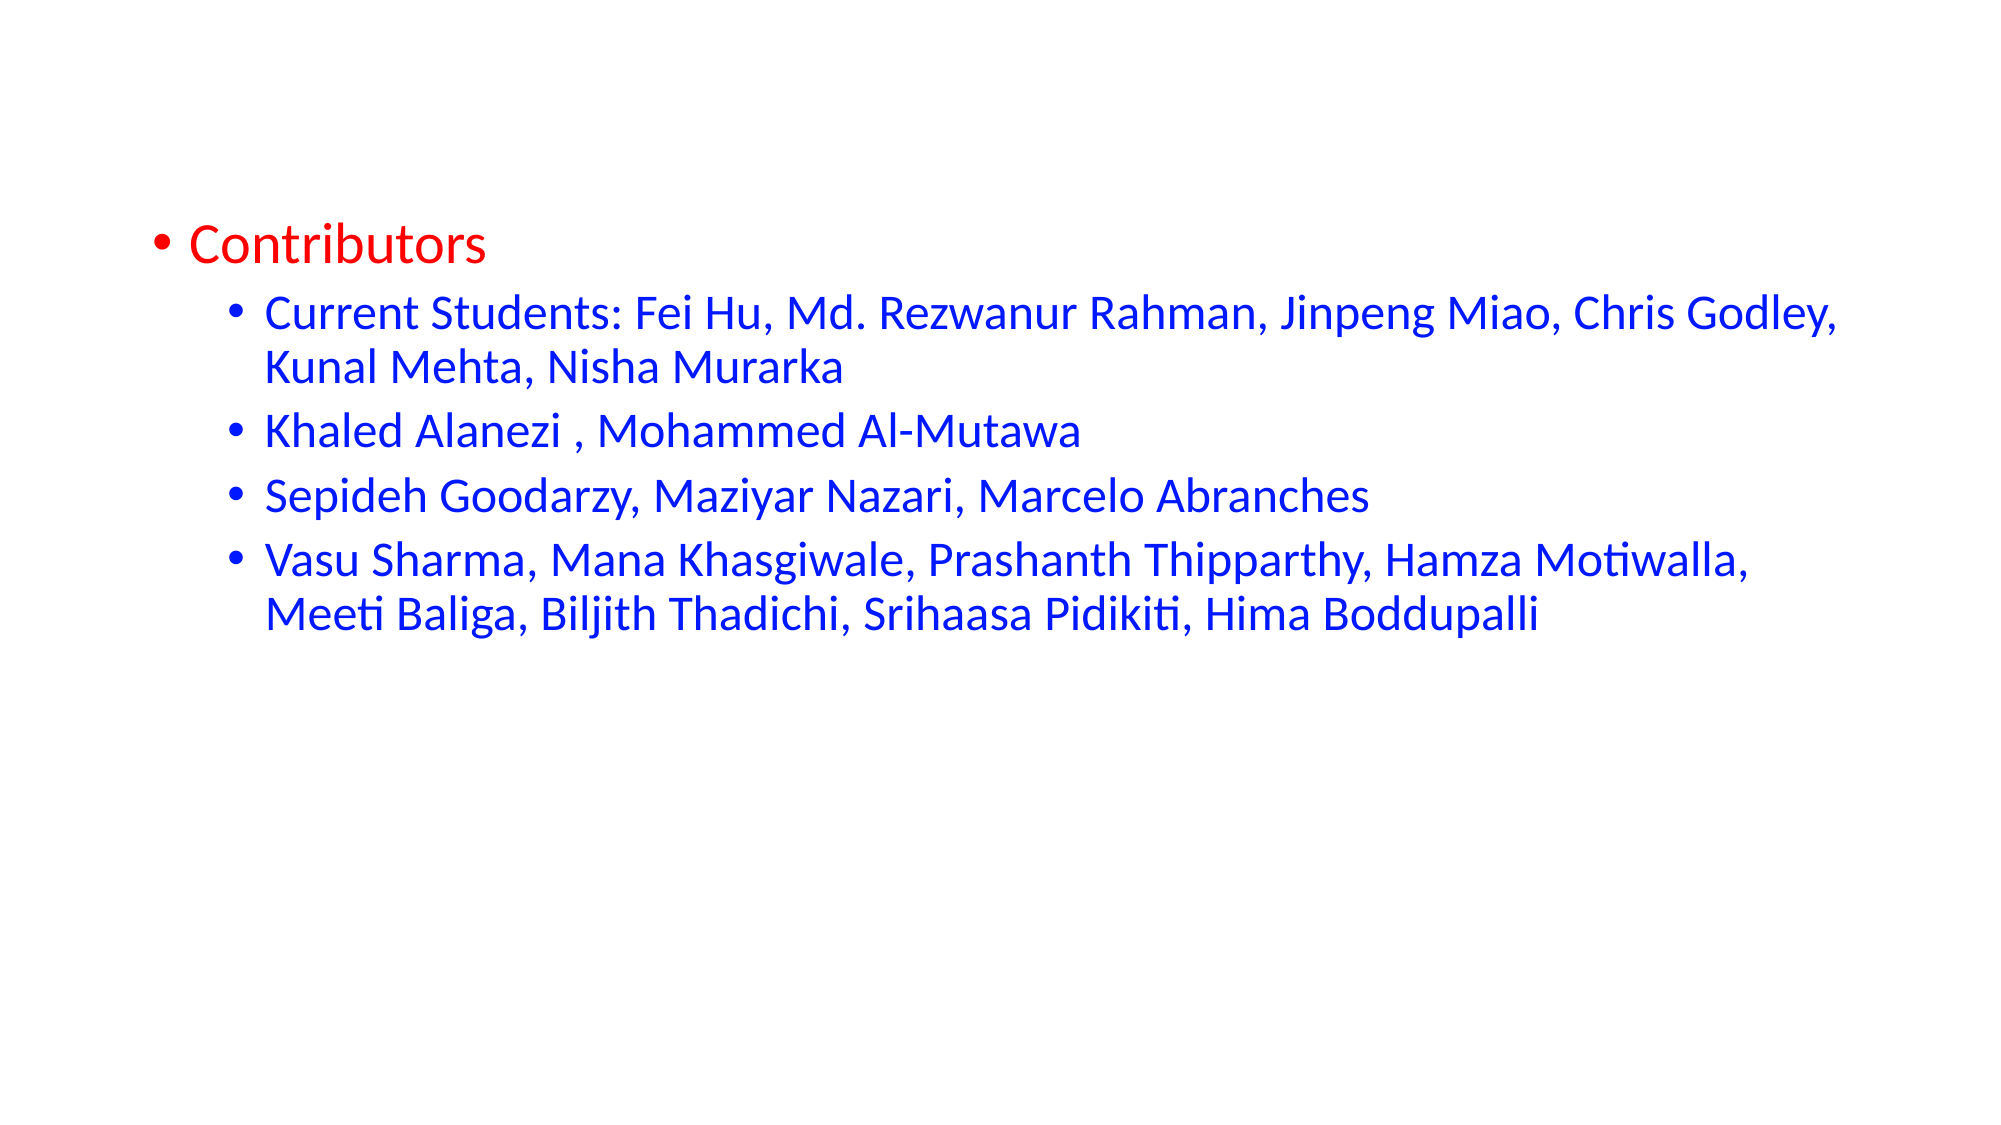

Contributors
Current Students: Fei Hu, Md. Rezwanur Rahman, Jinpeng Miao, Chris Godley, Kunal Mehta, Nisha Murarka
Khaled Alanezi , Mohammed Al-Mutawa
Sepideh Goodarzy, Maziyar Nazari, Marcelo Abranches
Vasu Sharma, Mana Khasgiwale, Prashanth Thipparthy, Hamza Motiwalla, Meeti Baliga, Biljith Thadichi, Srihaasa Pidikiti, Hima Boddupalli